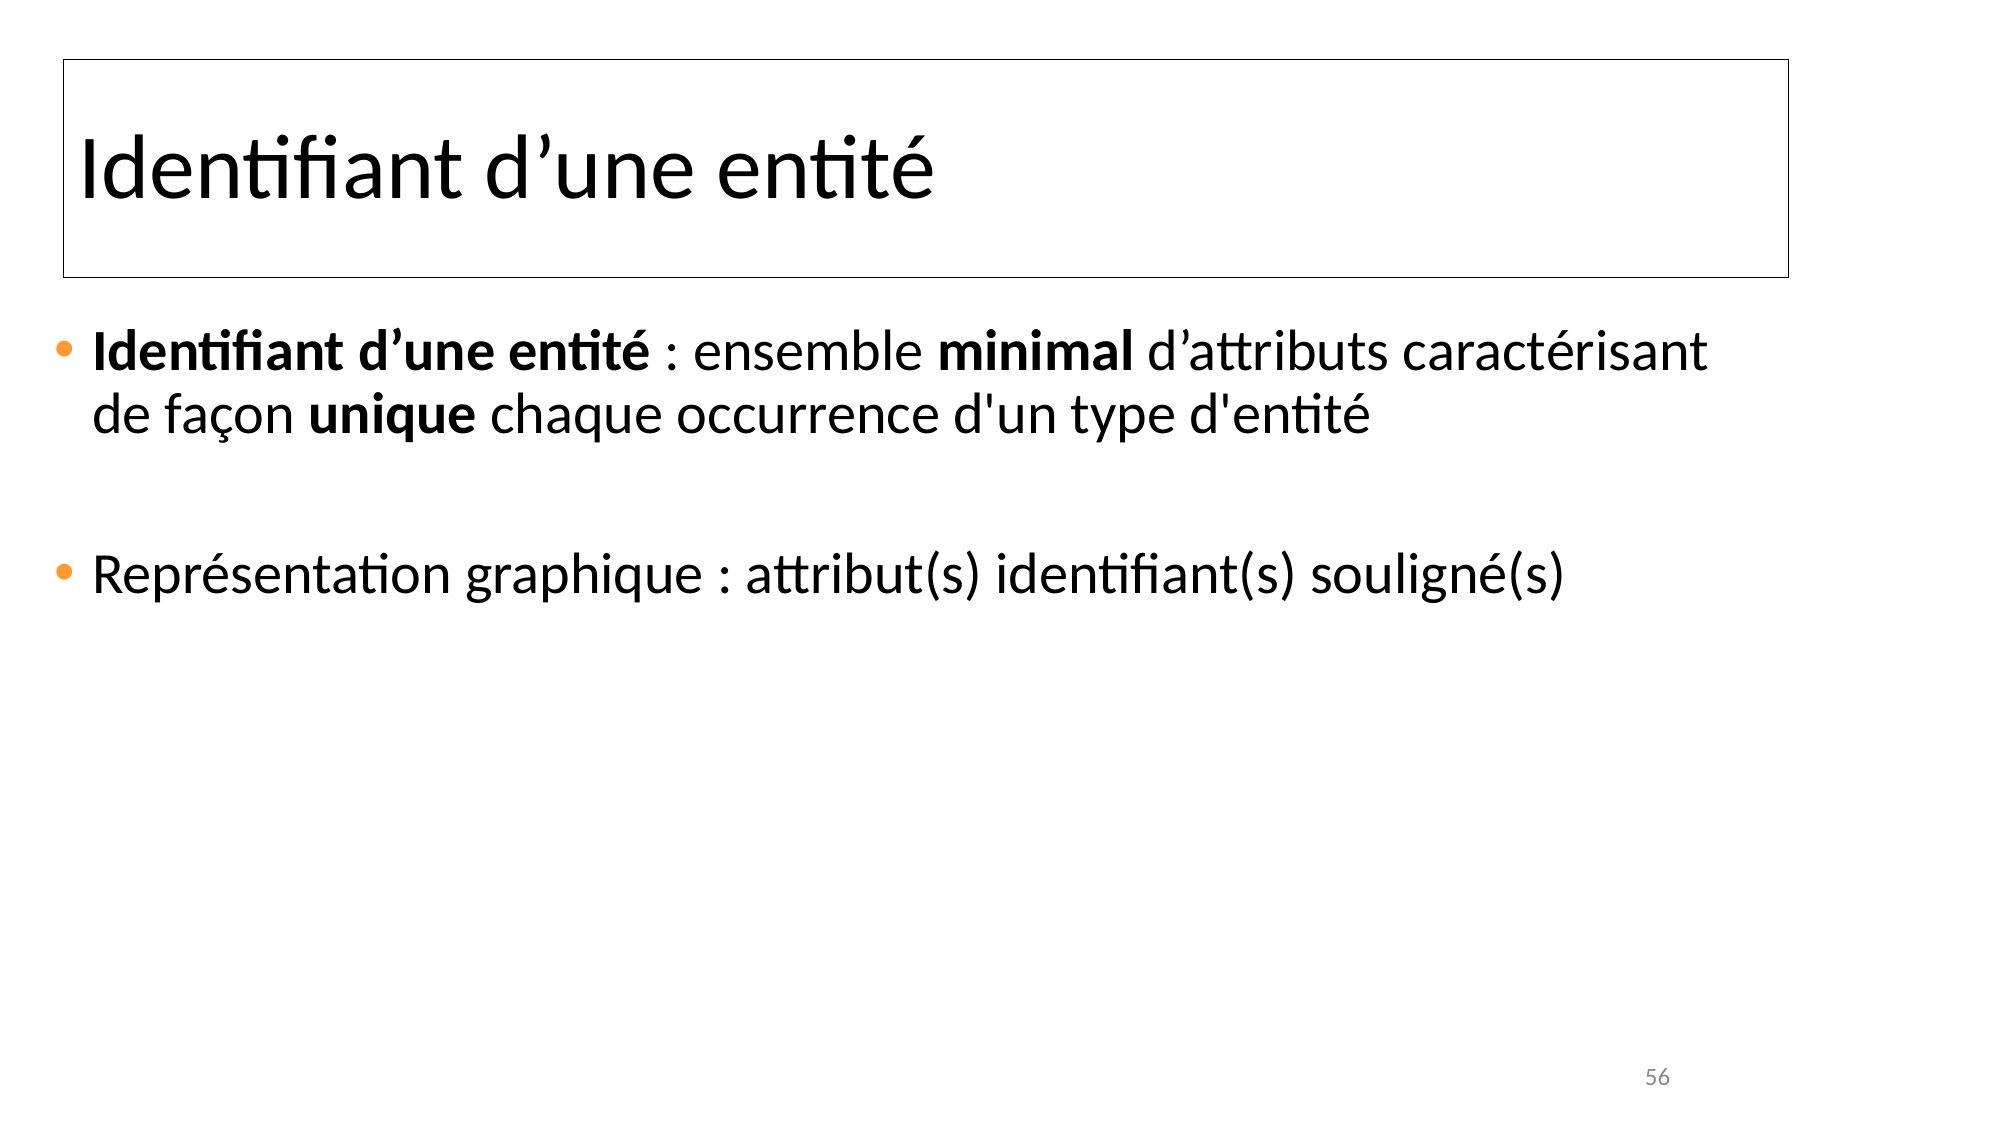

# Identifiant d’une entité
Identifiant d’une entité : ensemble minimal d’attributs caractérisant de façon unique chaque occurrence d'un type d'entité

Représentation graphique : attribut(s) identifiant(s) souligné(s)
56